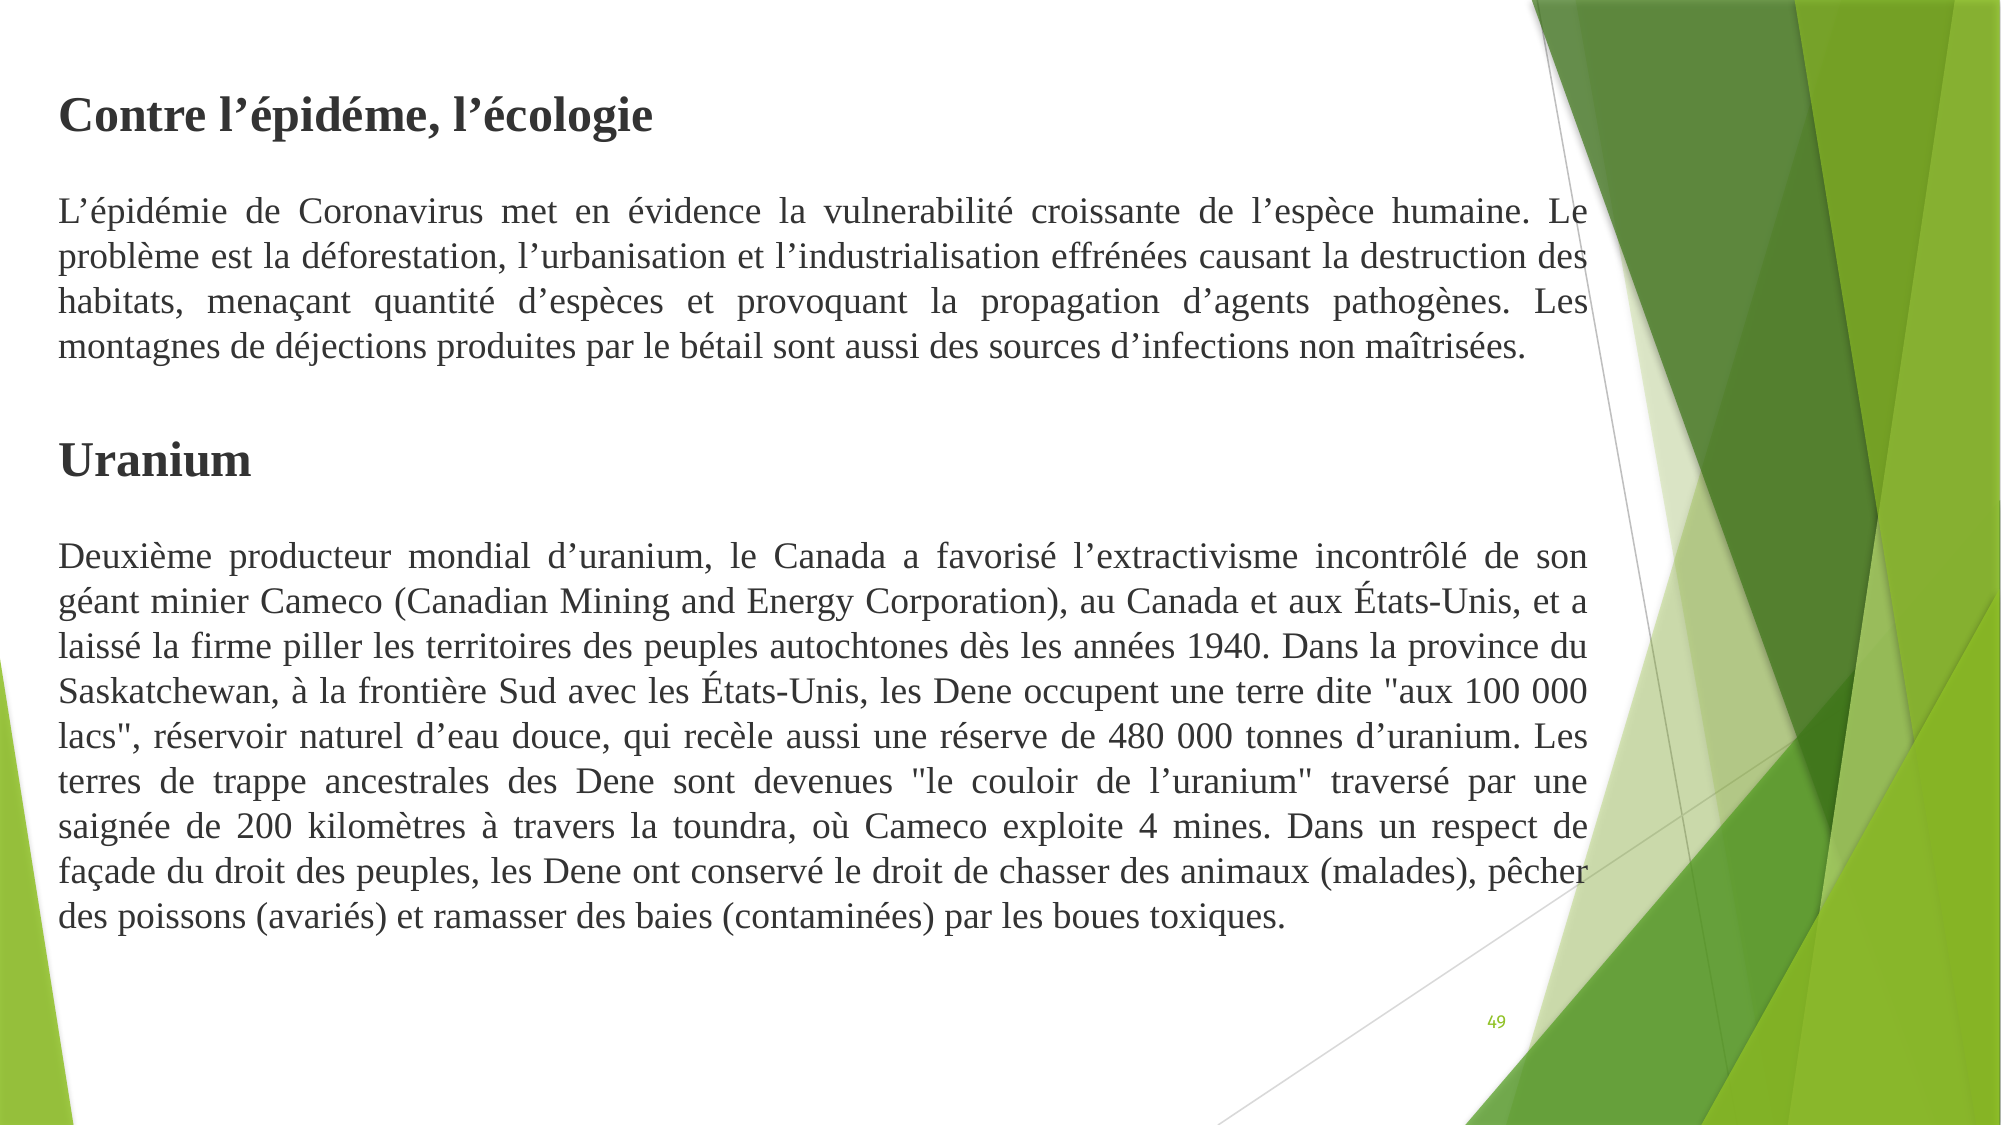

Contre l’épidéme, l’écologie
L’épidémie de Coronavirus met en évidence la vulnerabilité croissante de l’espèce humaine. Le problème est la déforestation, l’urbanisation et l’industrialisation effrénées causant la destruction des habitats, menaçant quantité d’espèces et provoquant la propagation d’agents pathogènes. Les montagnes de déjections produites par le bétail sont aussi des sources d’infections non maîtrisées.
Uranium

Deuxième producteur mondial d’uranium, le Canada a favorisé l’extractivisme incontrôlé de son géant minier Cameco (Canadian Mining and Energy Corporation), au Canada et aux États-Unis, et a laissé la firme piller les territoires des peuples autochtones dès les années 1940. Dans la province du Saskatchewan, à la frontière Sud avec les États-Unis, les Dene occupent une terre dite "aux 100 000 lacs", réservoir naturel d’eau douce, qui recèle aussi une réserve de 480 000 tonnes d’uranium. Les terres de trappe ancestrales des Dene sont devenues "le couloir de l’uranium" traversé par une saignée de 200 kilomètres à travers la toundra, où Cameco exploite 4 mines. Dans un respect de façade du droit des peuples, les Dene ont conservé le droit de chasser des animaux (malades), pêcher des poissons (avariés) et ramasser des baies (contaminées) par les boues toxiques.
49